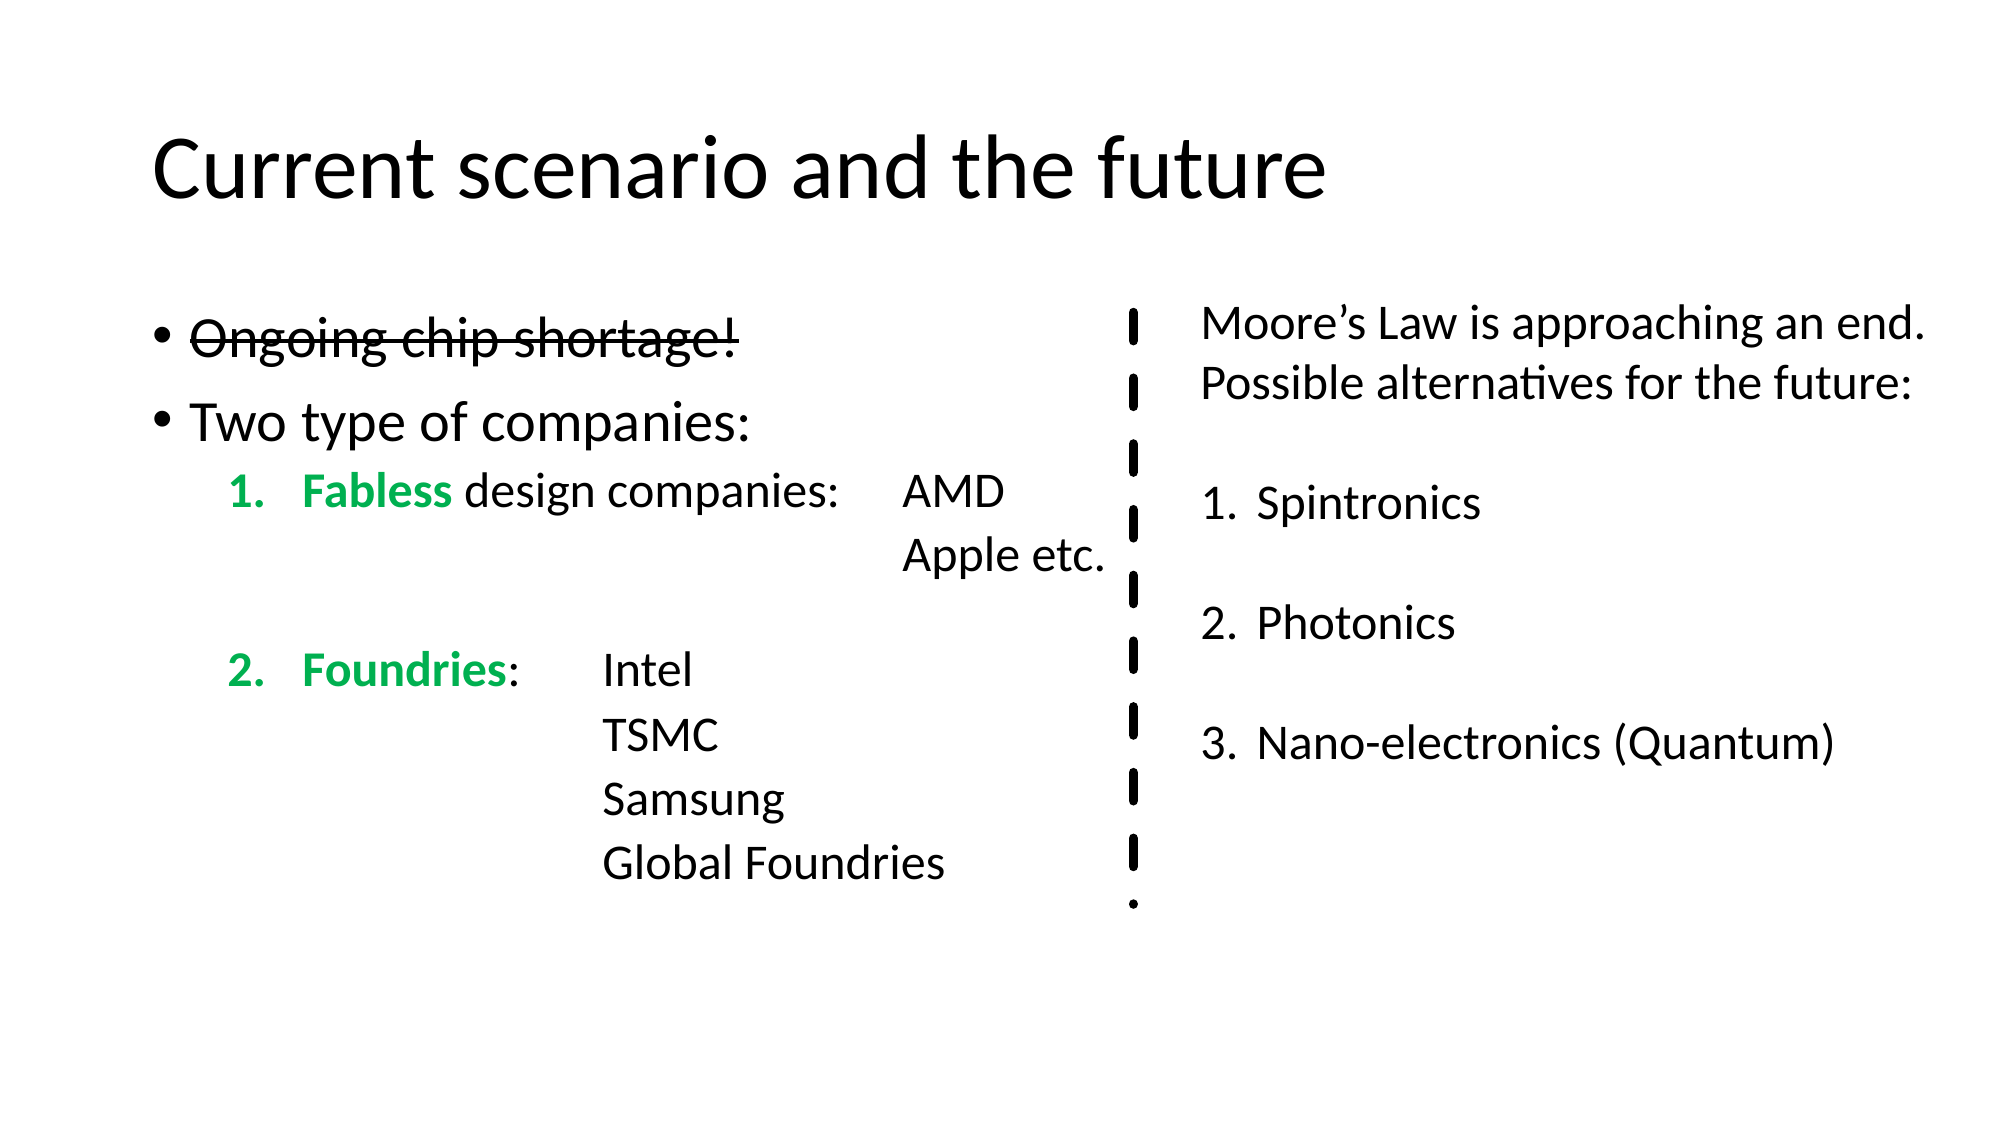

# Current scenario and the future
Moore’s Law is approaching an end.
Possible alternatives for the future:

Spintronics

Photonics

Nano-electronics (Quantum)
Ongoing chip shortage!
Two type of companies:
Fabless design companies: 	AMD
	Apple etc.

Foundries: 	Intel
	TSMC
	Samsung
	Global Foundries